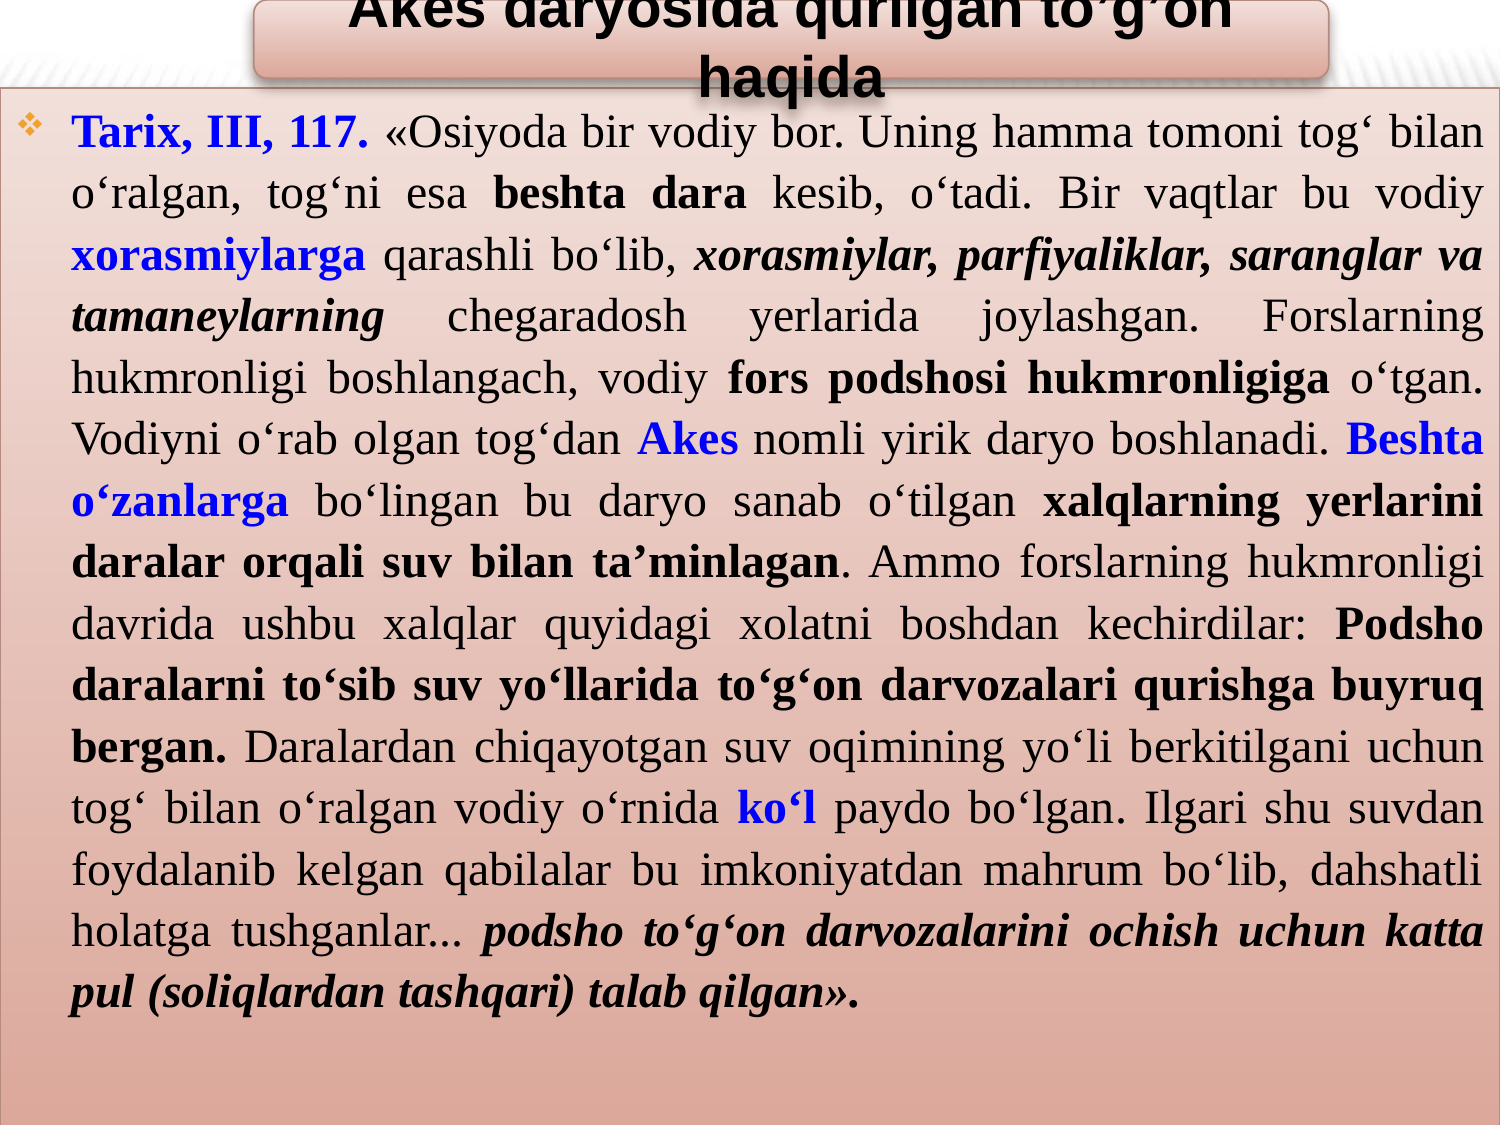

Akes daryosida qurilgan to’g’on haqida
Tarix, III, 117. «Osiyoda bir vodiy bor. Uning hamma tomoni tog‘ bilan o‘ralgan, tog‘ni esa beshta dara kesib, o‘tadi. Bir vaqtlar bu vodiy xorasmiylarga qarashli bo‘lib, xorasmiylar, parfiyaliklar, saranglar va tamaneylarning chegaradosh yerlarida joylashgan. Forslar­ning hukmronligi boshlangach, vodiy fors podshosi hukmronligiga o‘tgan. Vodiyni o‘rab olgan tog‘dan Akes nomli yirik daryo boshlanadi. Beshta o‘zanlarga bo‘lingan bu daryo sanab o‘tilgan xalqlarning yerlarini daralar orqali suv bilan ta’minlagan. Ammo forslarning hukm­ronligi davrida ushbu xalqlar quyidagi xolatni boshdan kechirdilar: Podsho daralarni to‘sib suv yo‘llarida to‘g‘on darvozalari qurishga buyruq bergan. Daralardan chiqayotgan suv oqimining yo‘li berkitilgani uchun tog‘ bilan o‘ralgan vodiy o‘rnida ko‘l paydo bo‘lgan. Ilgari shu suvdan foydalanib kelgan qabilalar bu imkoniyatdan mahrum bo‘lib, dahshatli holatga tushganlar... podsho to‘g‘on darvozalarini ochish uchun katta pul (soliqlardan tashqari) talab qilgan».